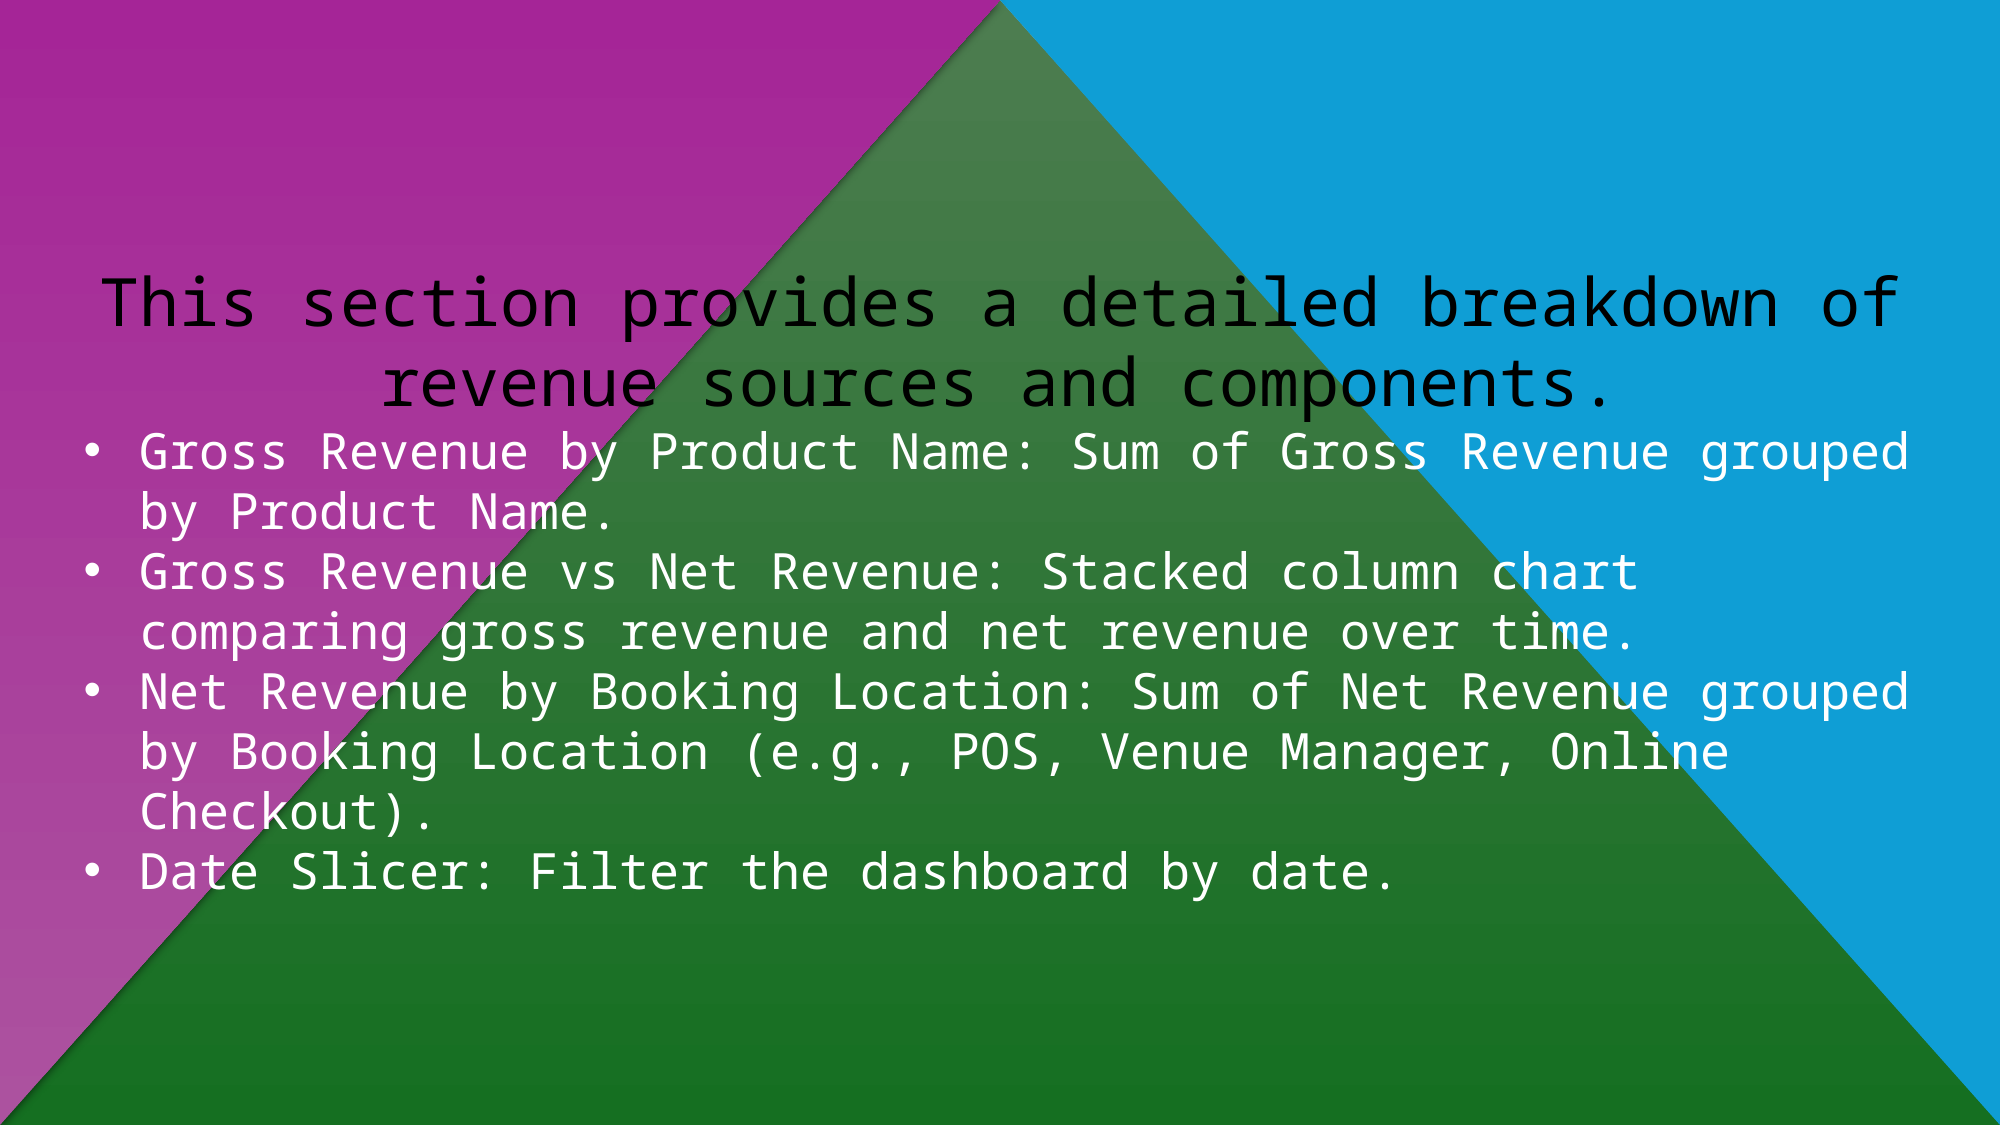

Payment and Transaction Dashboard

#
This section provides a detailed breakdown of revenue sources and components.
Gross Revenue by Product Name: Sum of Gross Revenue grouped by Product Name.
Gross Revenue vs Net Revenue: Stacked column chart comparing gross revenue and net revenue over time.
Net Revenue by Booking Location: Sum of Net Revenue grouped by Booking Location (e.g., POS, Venue Manager, Online Checkout).
Date Slicer: Filter the dashboard by date.